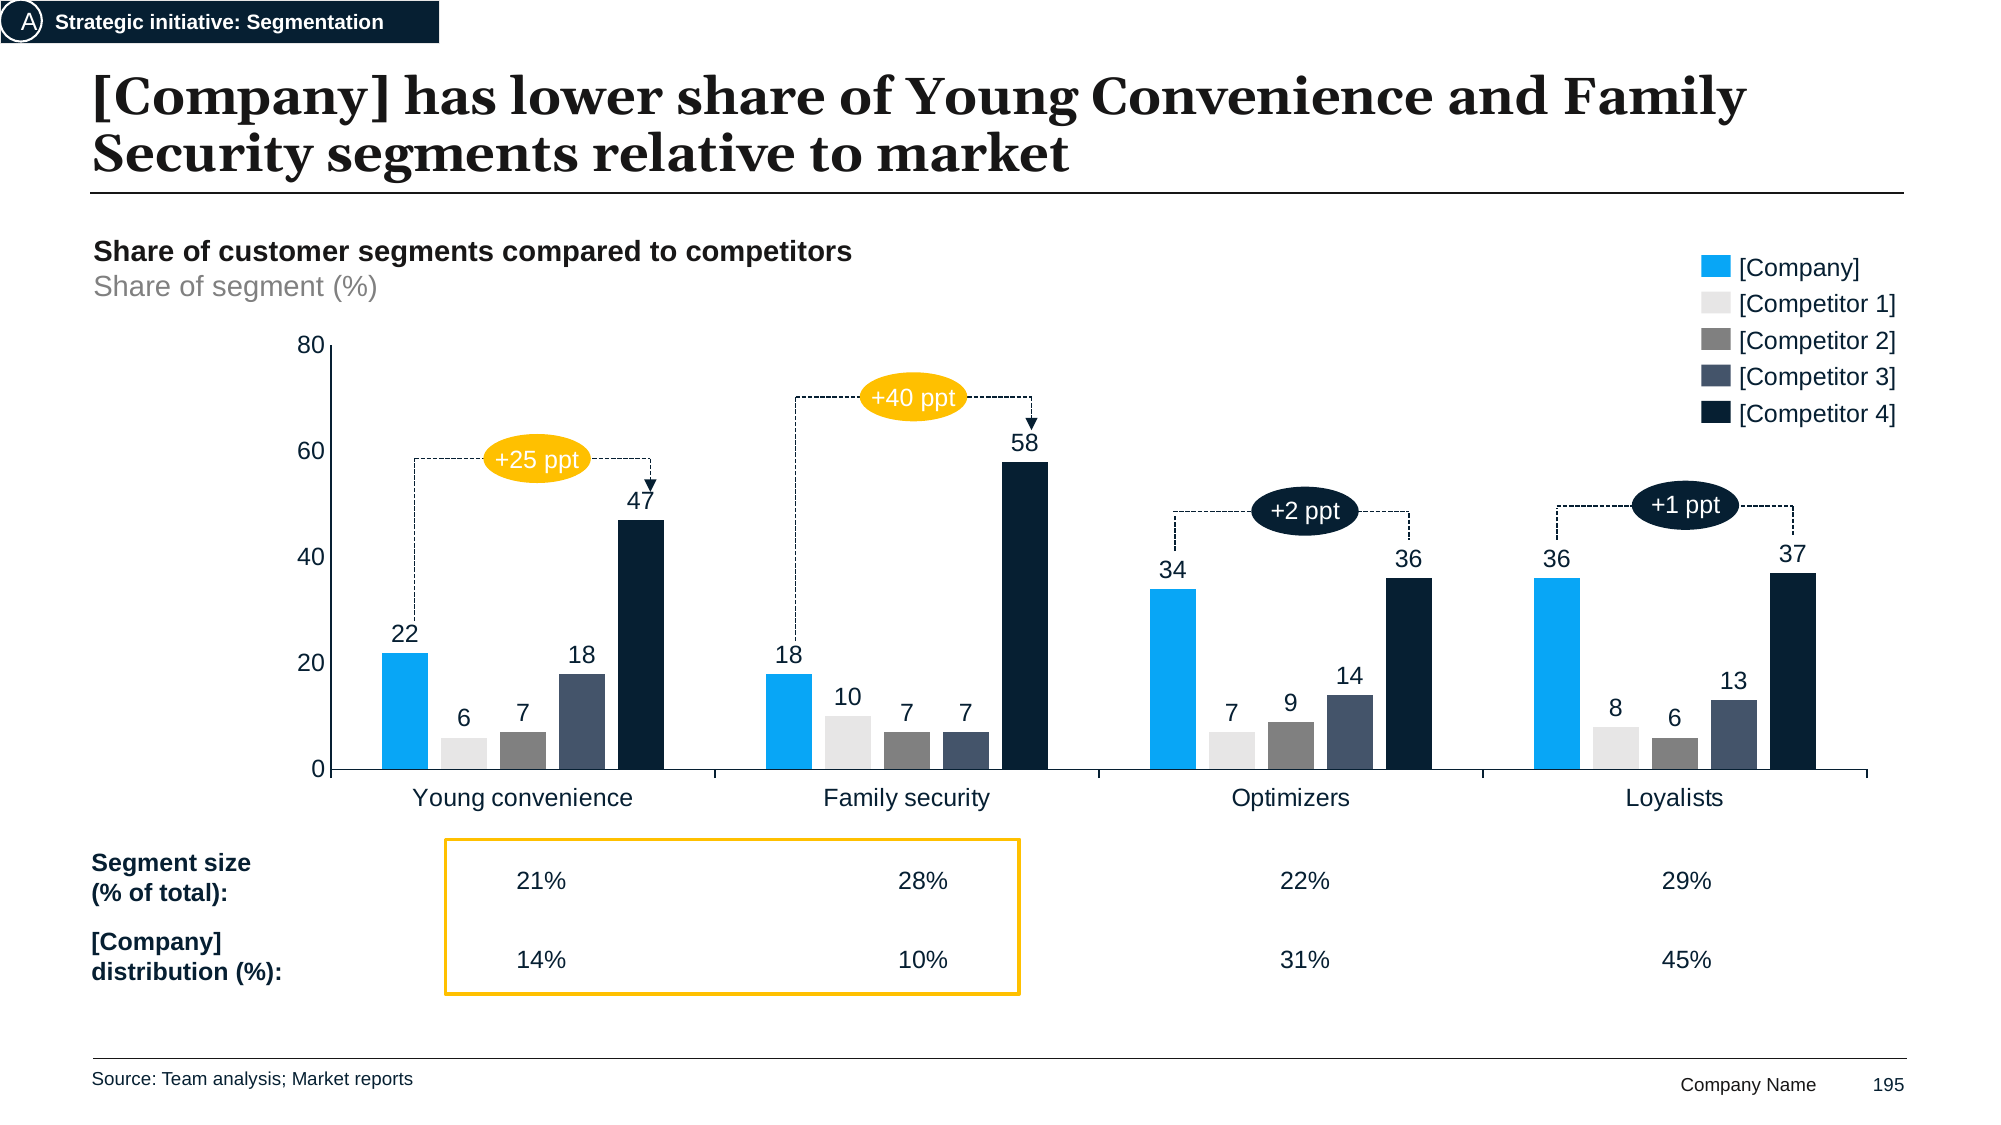

Strategic initiative: Segmentation
A
# [Company] has lower share of Young Convenience and Family Security segments relative to market
Share of customer segments compared to competitors
Share of segment (%)
[Company]

[Competitor 1]

[Competitor 2]

### Chart

| Category | Series 1 | Series 2 | Series 3 | Series 4 | Series 5 |
|---|---|---|---|---|---|
| Young convenience | 22.0 | 6.0 | 7.0 | 18.0 | 47.0 |
| Family security | 18.0 | 10.0 | 7.0 | 7.0 | 58.0 |
| Optimizers | 34.0 | 7.0 | 9.0 | 14.0 | 36.0 |
| Loyalists | 36.0 | 8.0 | 6.0 | 13.0 | 37.0 |
[Competitor 3]

+40 ppt
[Competitor 4]

+25 ppt

Segment size
(% of total):
21%
28%
22%
29%
[Company] distribution (%):
14%
10%
31%
45%
Source: Team analysis; Market reports
195